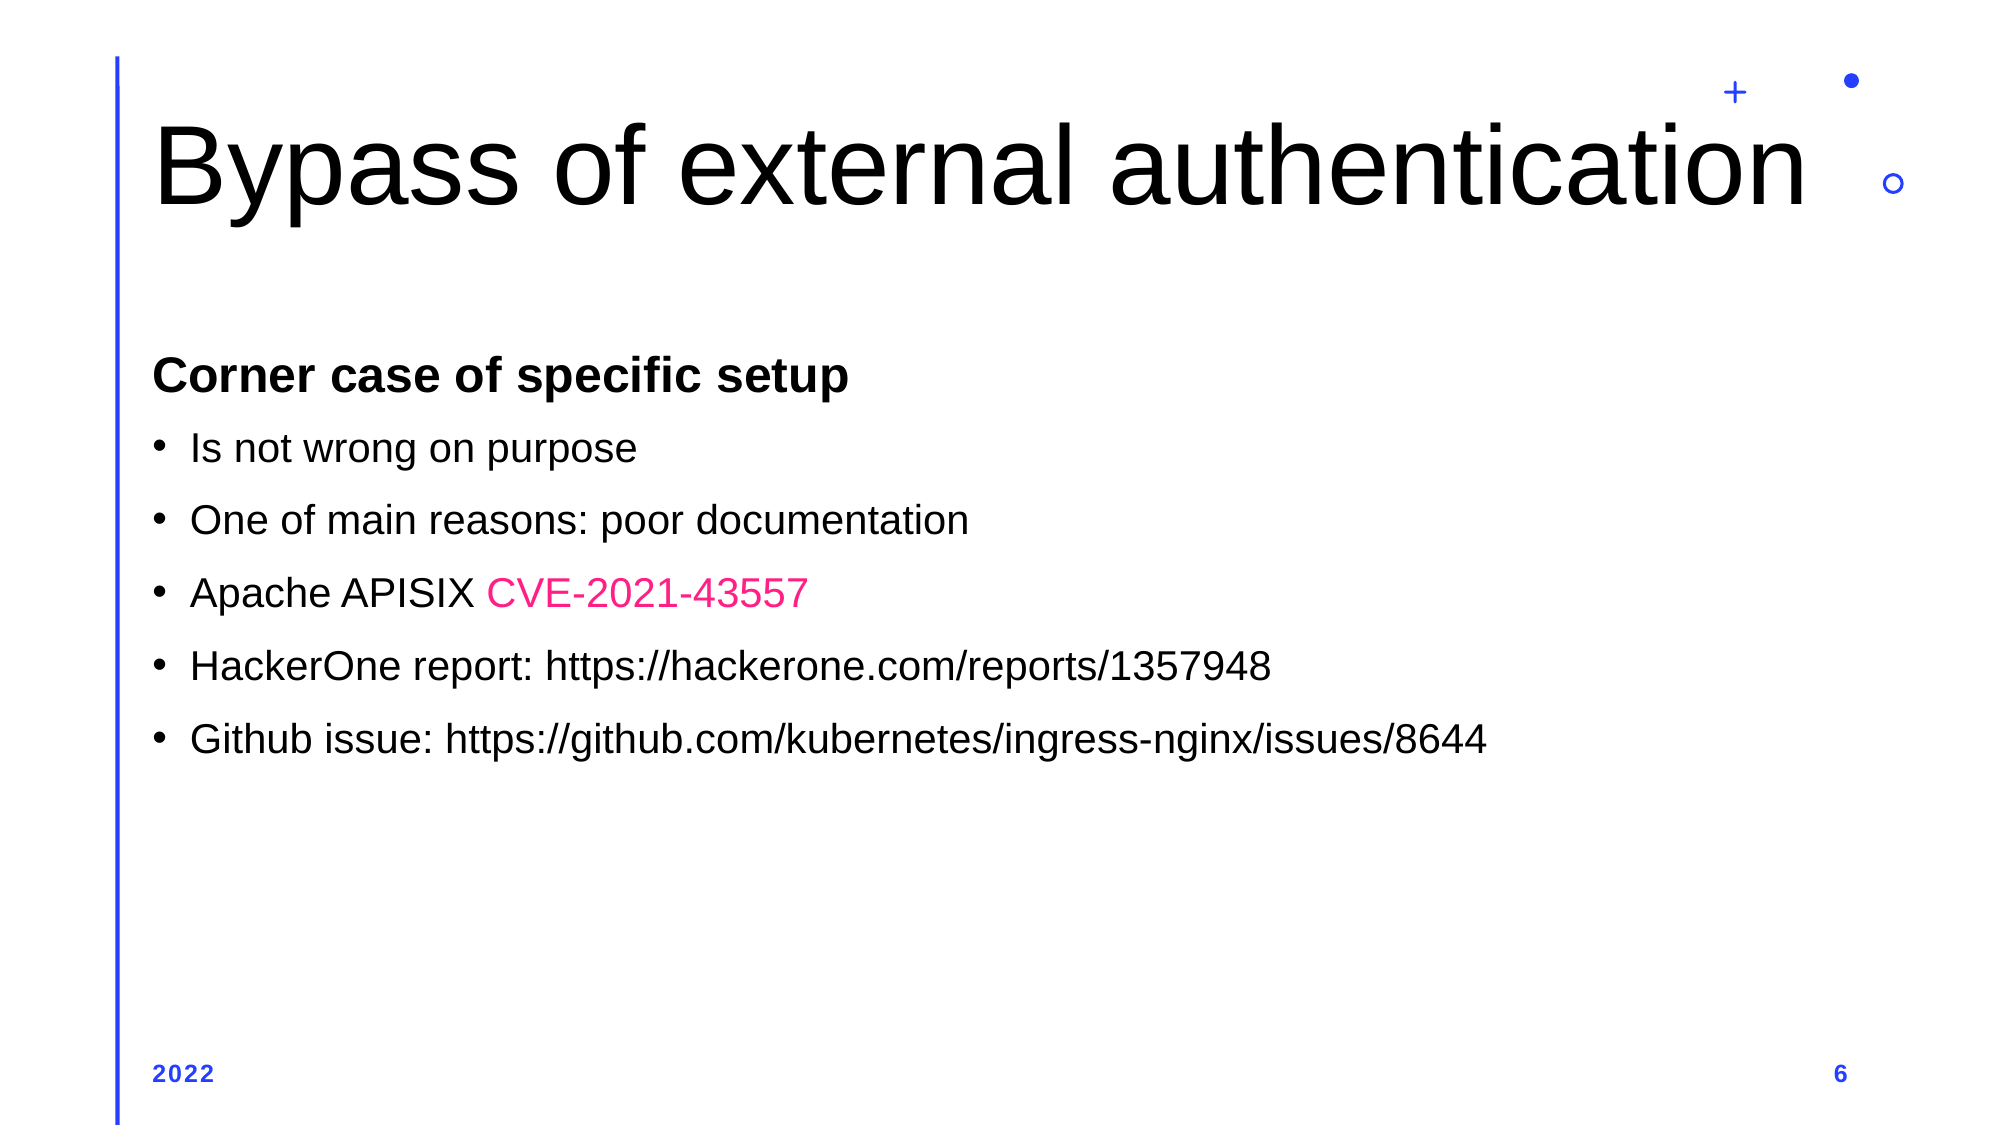

# Bypass of external authentication
Corner case of specific setup
Is not wrong on purpose
One of main reasons: poor documentation
Apache APISIX CVE-2021-43557
HackerOne report: https://hackerone.com/reports/1357948
Github issue: https://github.com/kubernetes/ingress-nginx/issues/8644
2022
6